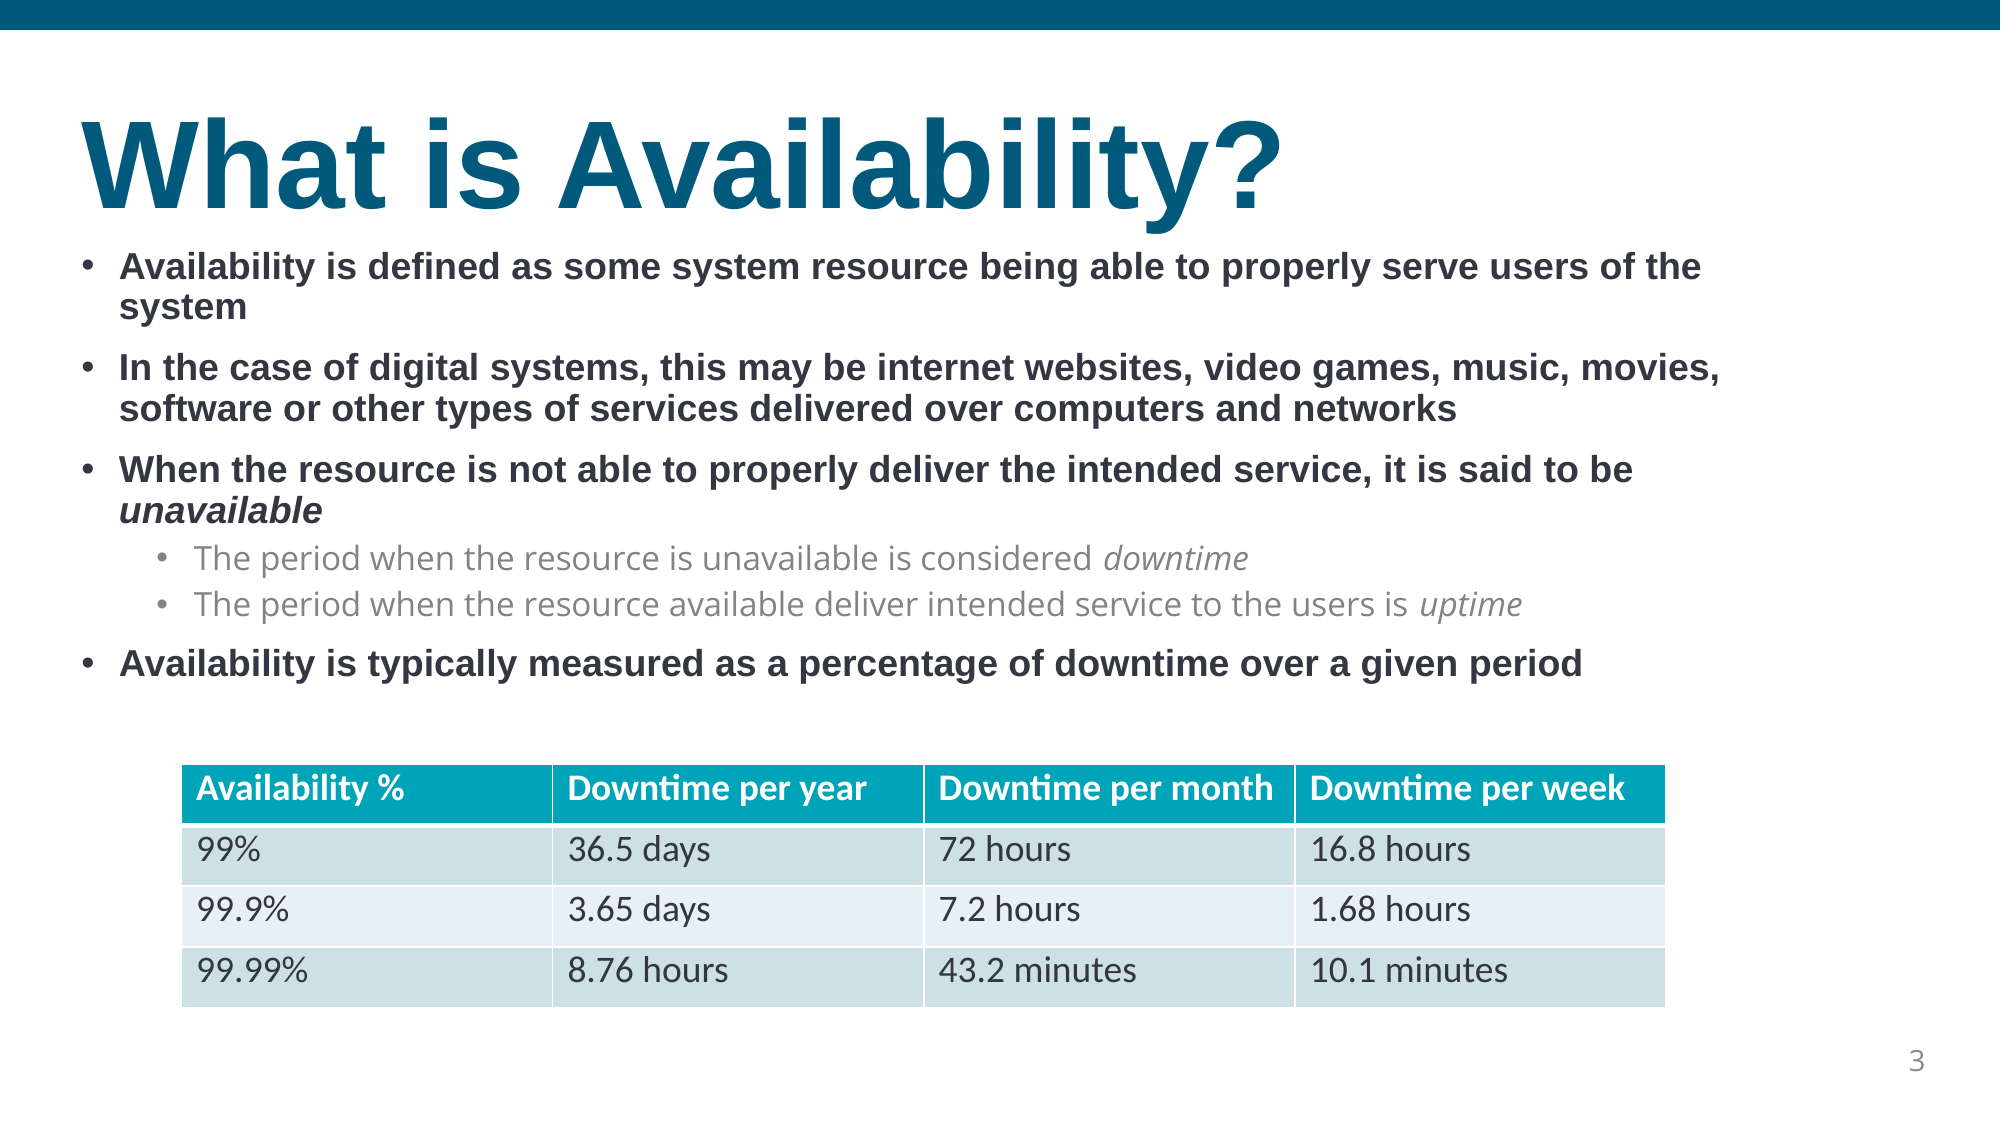

# What is Availability?
Availability is defined as some system resource being able to properly serve users of the system
In the case of digital systems, this may be internet websites, video games, music, movies, software or other types of services delivered over computers and networks
When the resource is not able to properly deliver the intended service, it is said to be unavailable
The period when the resource is unavailable is considered downtime
The period when the resource available deliver intended service to the users is uptime
Availability is typically measured as a percentage of downtime over a given period
| Availability % | Downtime per year | Downtime per month | Downtime per week |
| --- | --- | --- | --- |
| 99% | 36.5 days | 72 hours | 16.8 hours |
| 99.9% | 3.65 days | 7.2 hours | 1.68 hours |
| 99.99% | 8.76 hours | 43.2 minutes | 10.1 minutes |